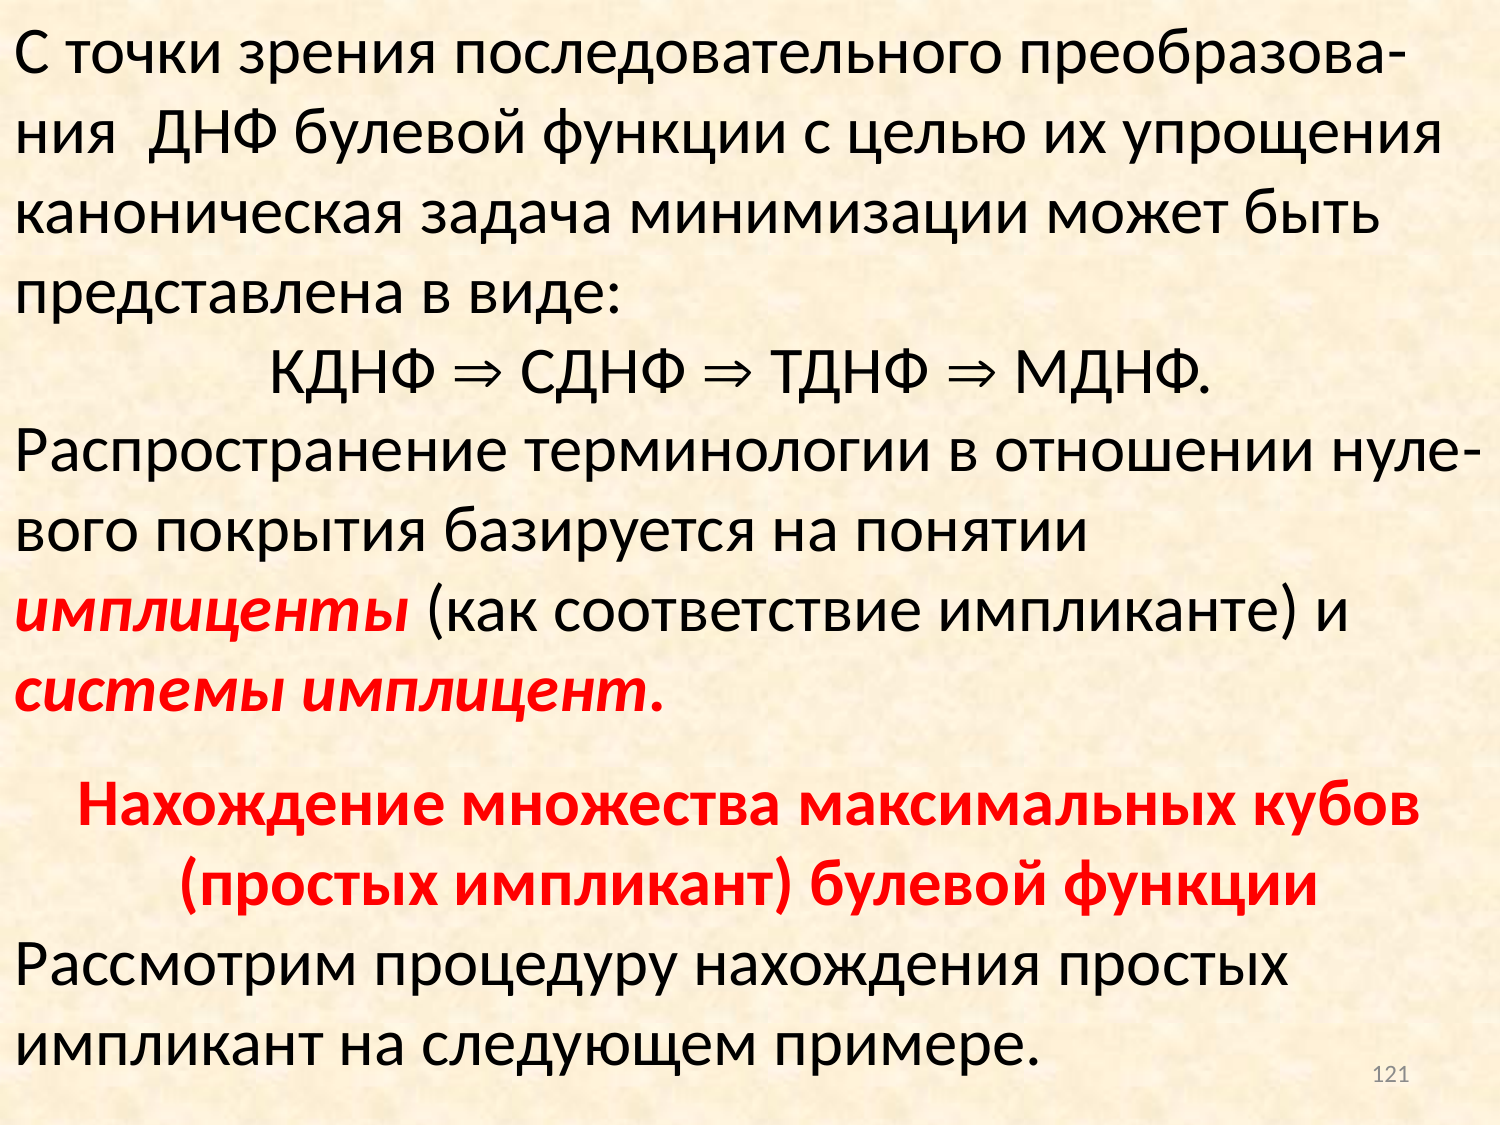

С точки зрения последовательного преобразова-ния  ДНФ булевой функции с целью их упрощения каноническая задача минимизации может быть представлена в виде:
                 КДНФ ⇒ СДНФ ⇒ ТДНФ ⇒ МДНФ.
Распространение терминологии в отношении нуле-вого покрытия базируется на понятии имплиценты (как соответствие импликанте) и системы имплицент.
Нахождение множества максимальных кубов
(простых импликант) булевой функции
Рассмотрим процедуру нахождения простых импликант на следующем примере.

121